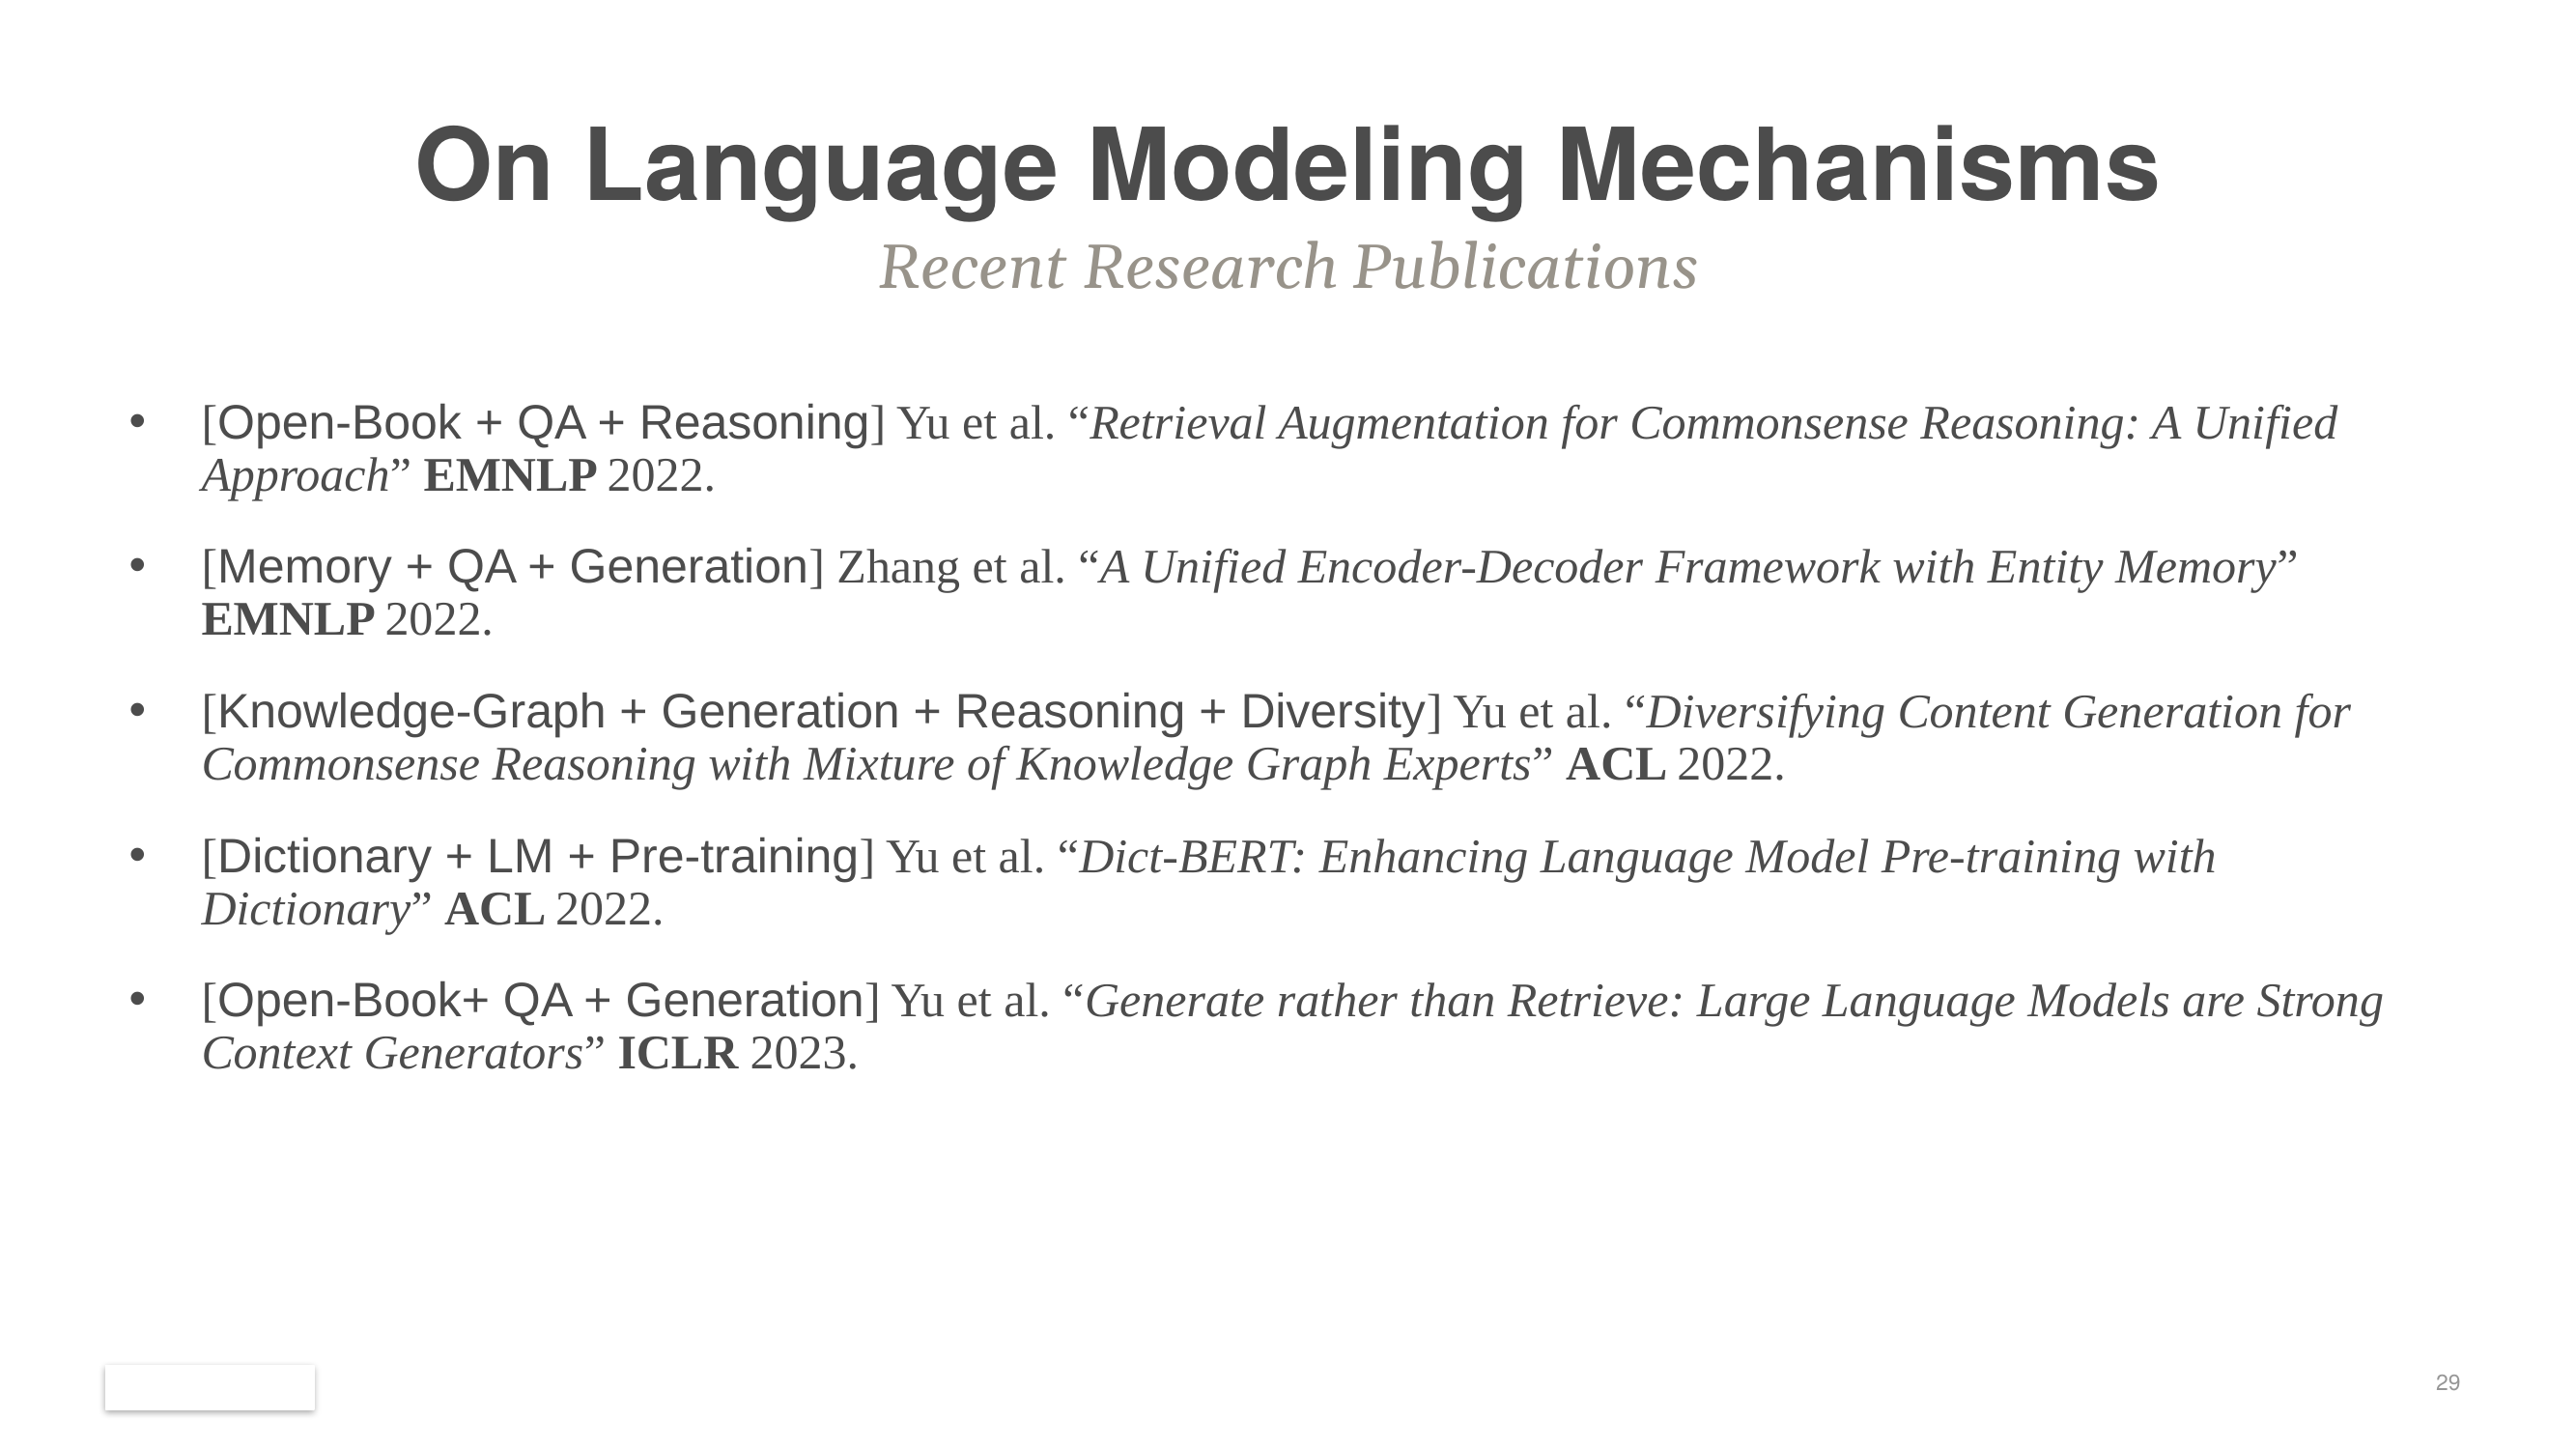

# On Language Modeling Mechanisms
Recent Research Publications
[Open-Book + QA + Reasoning] Yu et al. “Retrieval Augmentation for Commonsense Reasoning: A Unified Approach” EMNLP 2022.
[Memory + QA + Generation] Zhang et al. “A Unified Encoder-Decoder Framework with Entity Memory” EMNLP 2022.
[Knowledge-Graph + Generation + Reasoning + Diversity] Yu et al. “Diversifying Content Generation for Commonsense Reasoning with Mixture of Knowledge Graph Experts” ACL 2022.
[Dictionary + LM + Pre-training] Yu et al. “Dict-BERT: Enhancing Language Model Pre-training with Dictionary” ACL 2022.
[Open-Book+ QA + Generation] Yu et al. “Generate rather than Retrieve: Large Language Models are Strong Context Generators” ICLR 2023.
29